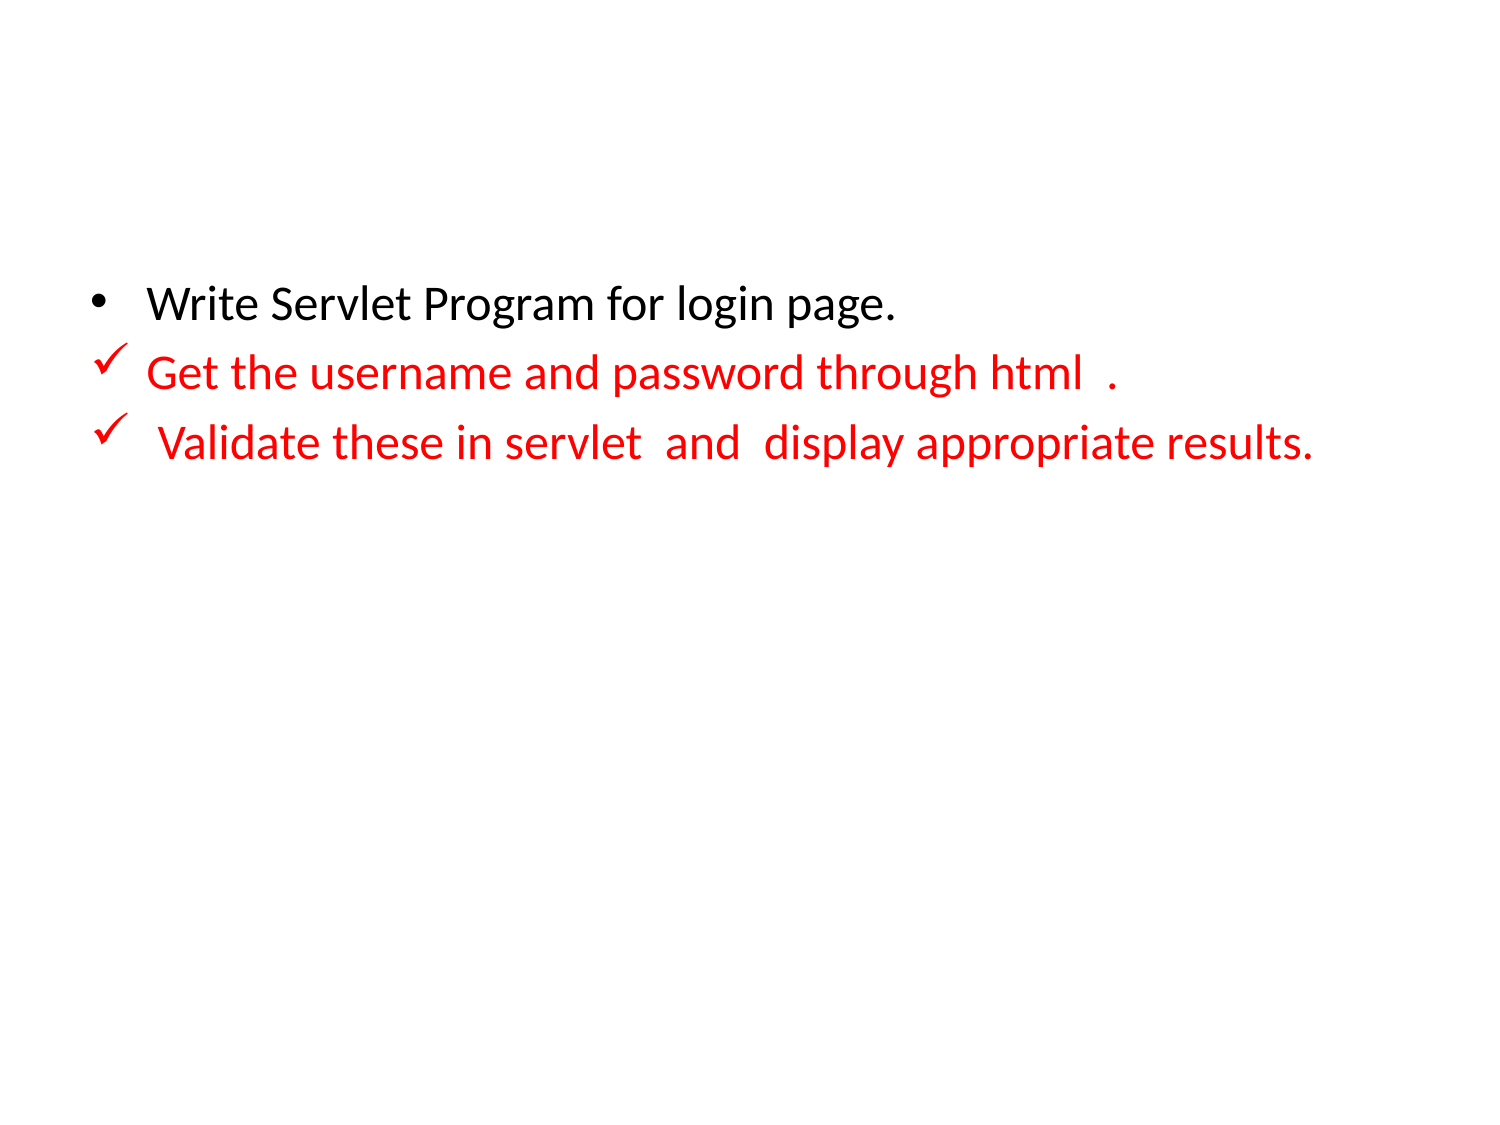

#
Write Servlet Program for login page.
Get the username and password through html  .
 Validate these in servlet  and  display appropriate results.